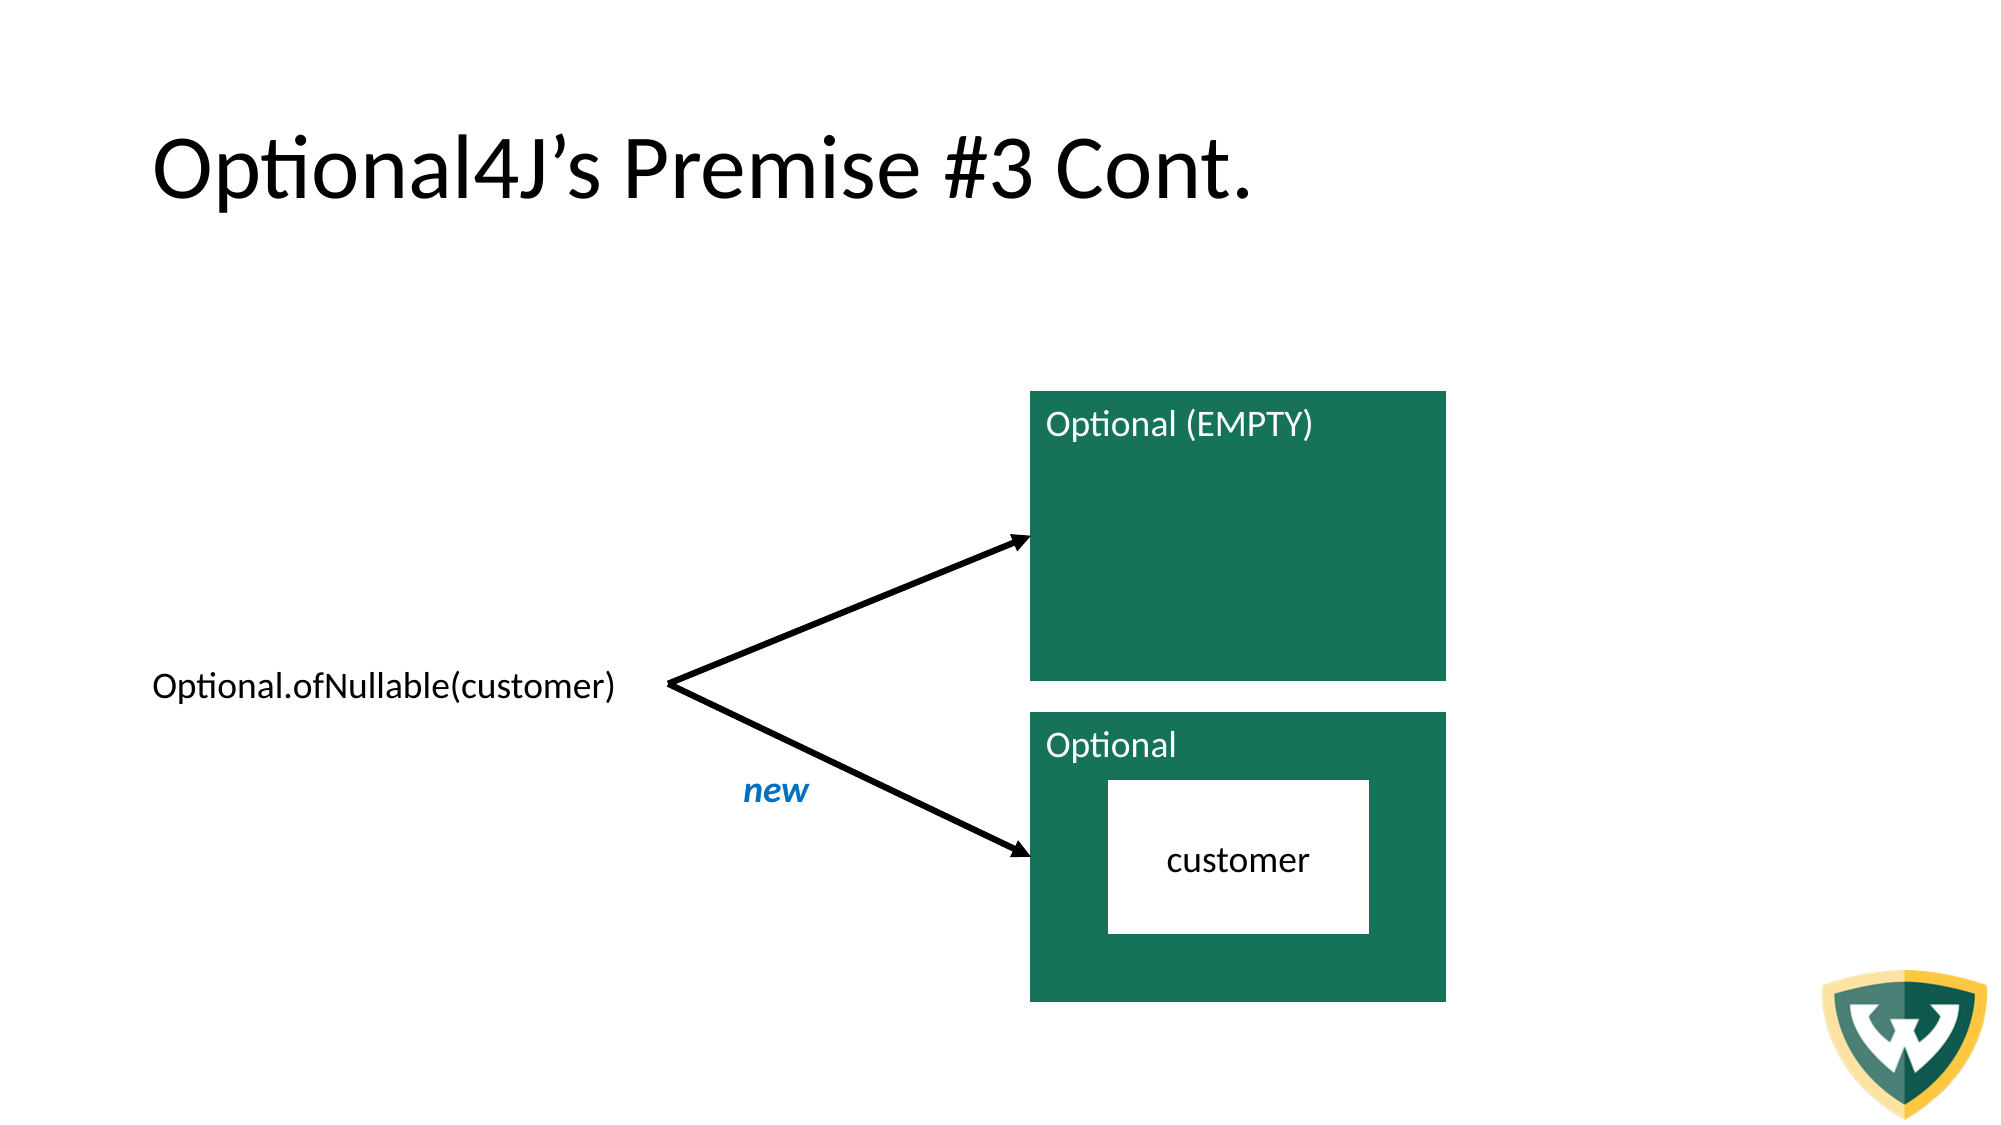

# Optional4J’s Premise #3 Cont.
Optional (EMPTY)
Optional.ofNullable(customer)
Optional
customer
new